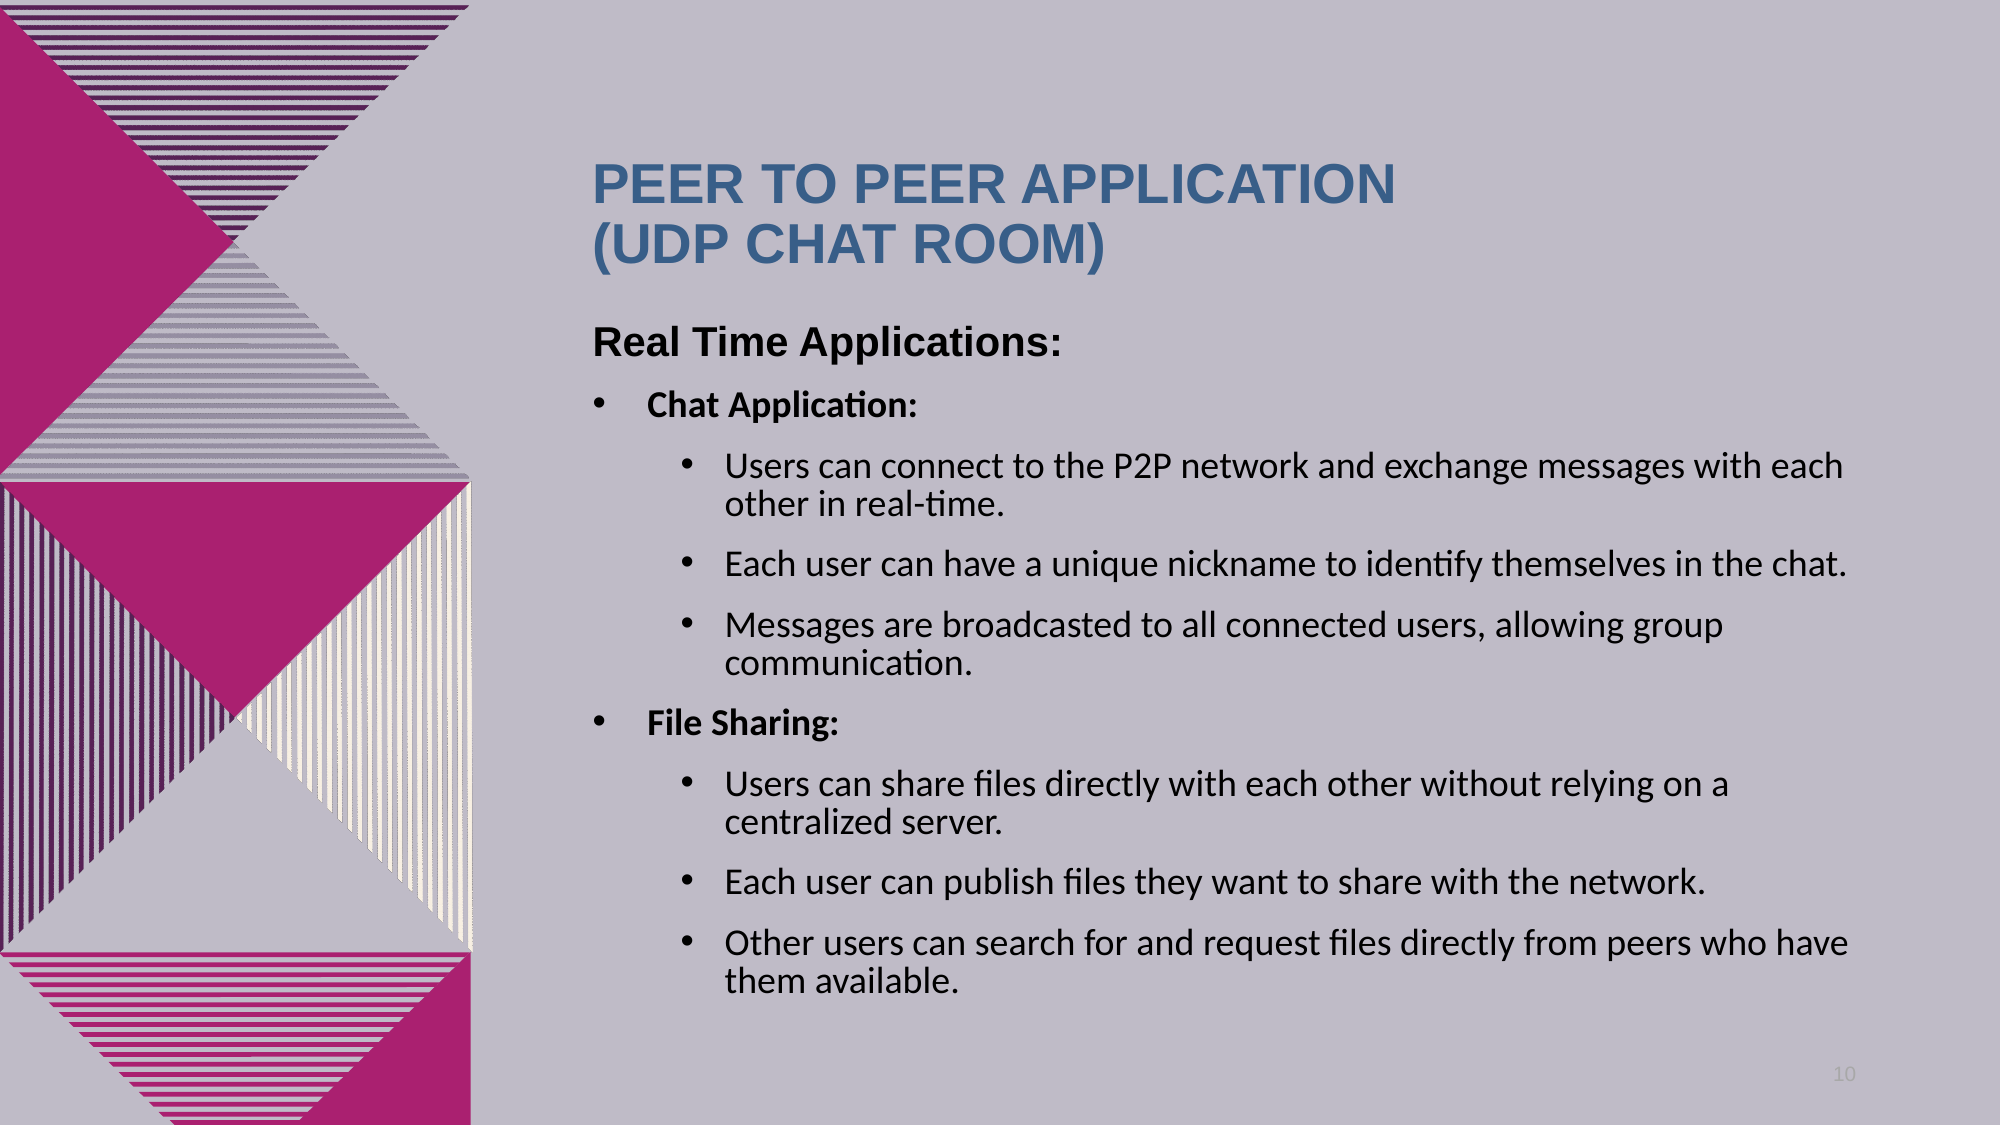

# PEER TO PEER APPLICATION (UDP CHAT ROOM)
Real Time Applications:
Chat Application:
Users can connect to the P2P network and exchange messages with each other in real-time.
Each user can have a unique nickname to identify themselves in the chat.
Messages are broadcasted to all connected users, allowing group communication.
File Sharing:
Users can share files directly with each other without relying on a centralized server.
Each user can publish files they want to share with the network.
Other users can search for and request files directly from peers who have them available.

10